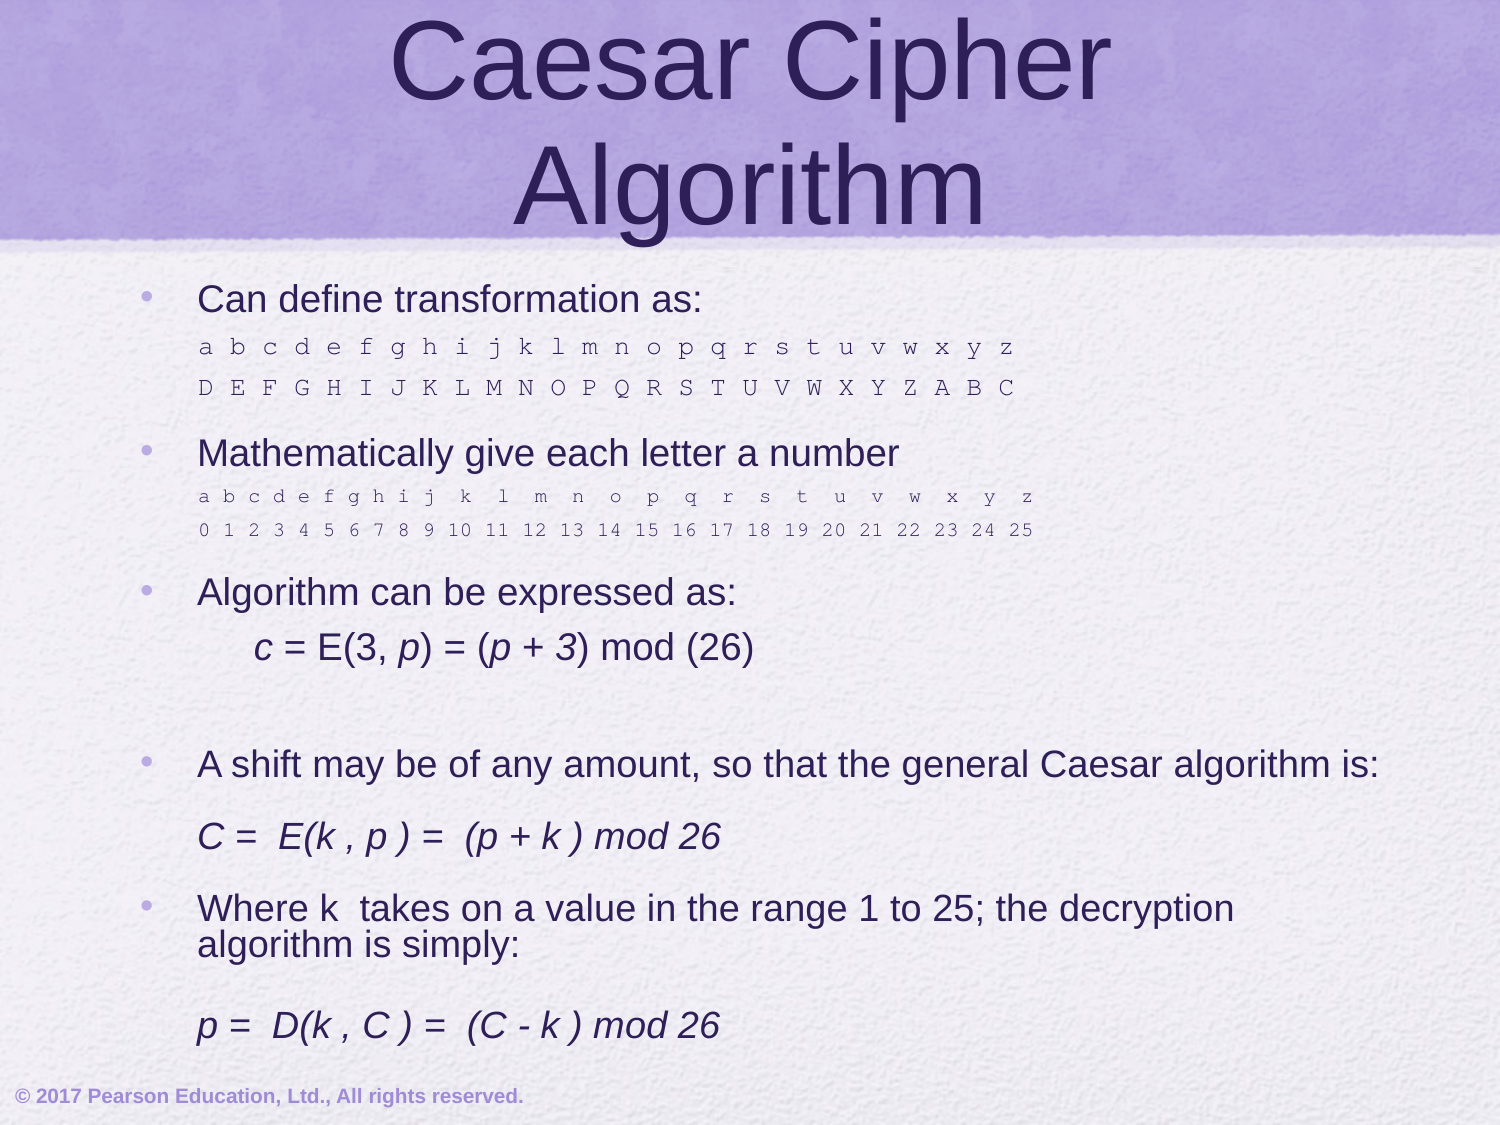

# Caesar Cipher Algorithm
Can define transformation as:
a b c d e f g h i j k l m n o p q r s t u v w x y z
D E F G H I J K L M N O P Q R S T U V W X Y Z A B C
Mathematically give each letter a number
a b c d e f g h i j  k  l  m  n  o  p  q  r  s  t  u  v  w  x  y  z
0 1 2 3 4 5 6 7 8 9 10 11 12 13 14 15 16 17 18 19 20 21 22 23 24 25
Algorithm can be expressed as:
		c = E(3, p) = (p + 3) mod (26)

A shift may be of any amount, so that the general Caesar algorithm is:
		C =  E(k , p ) =  (p + k ) mod 26
Where k  takes on a value in the range 1 to 25; the decryption algorithm is simply:
		p =  D(k , C ) =  (C - k ) mod 26
© 2017 Pearson Education, Ltd., All rights reserved.